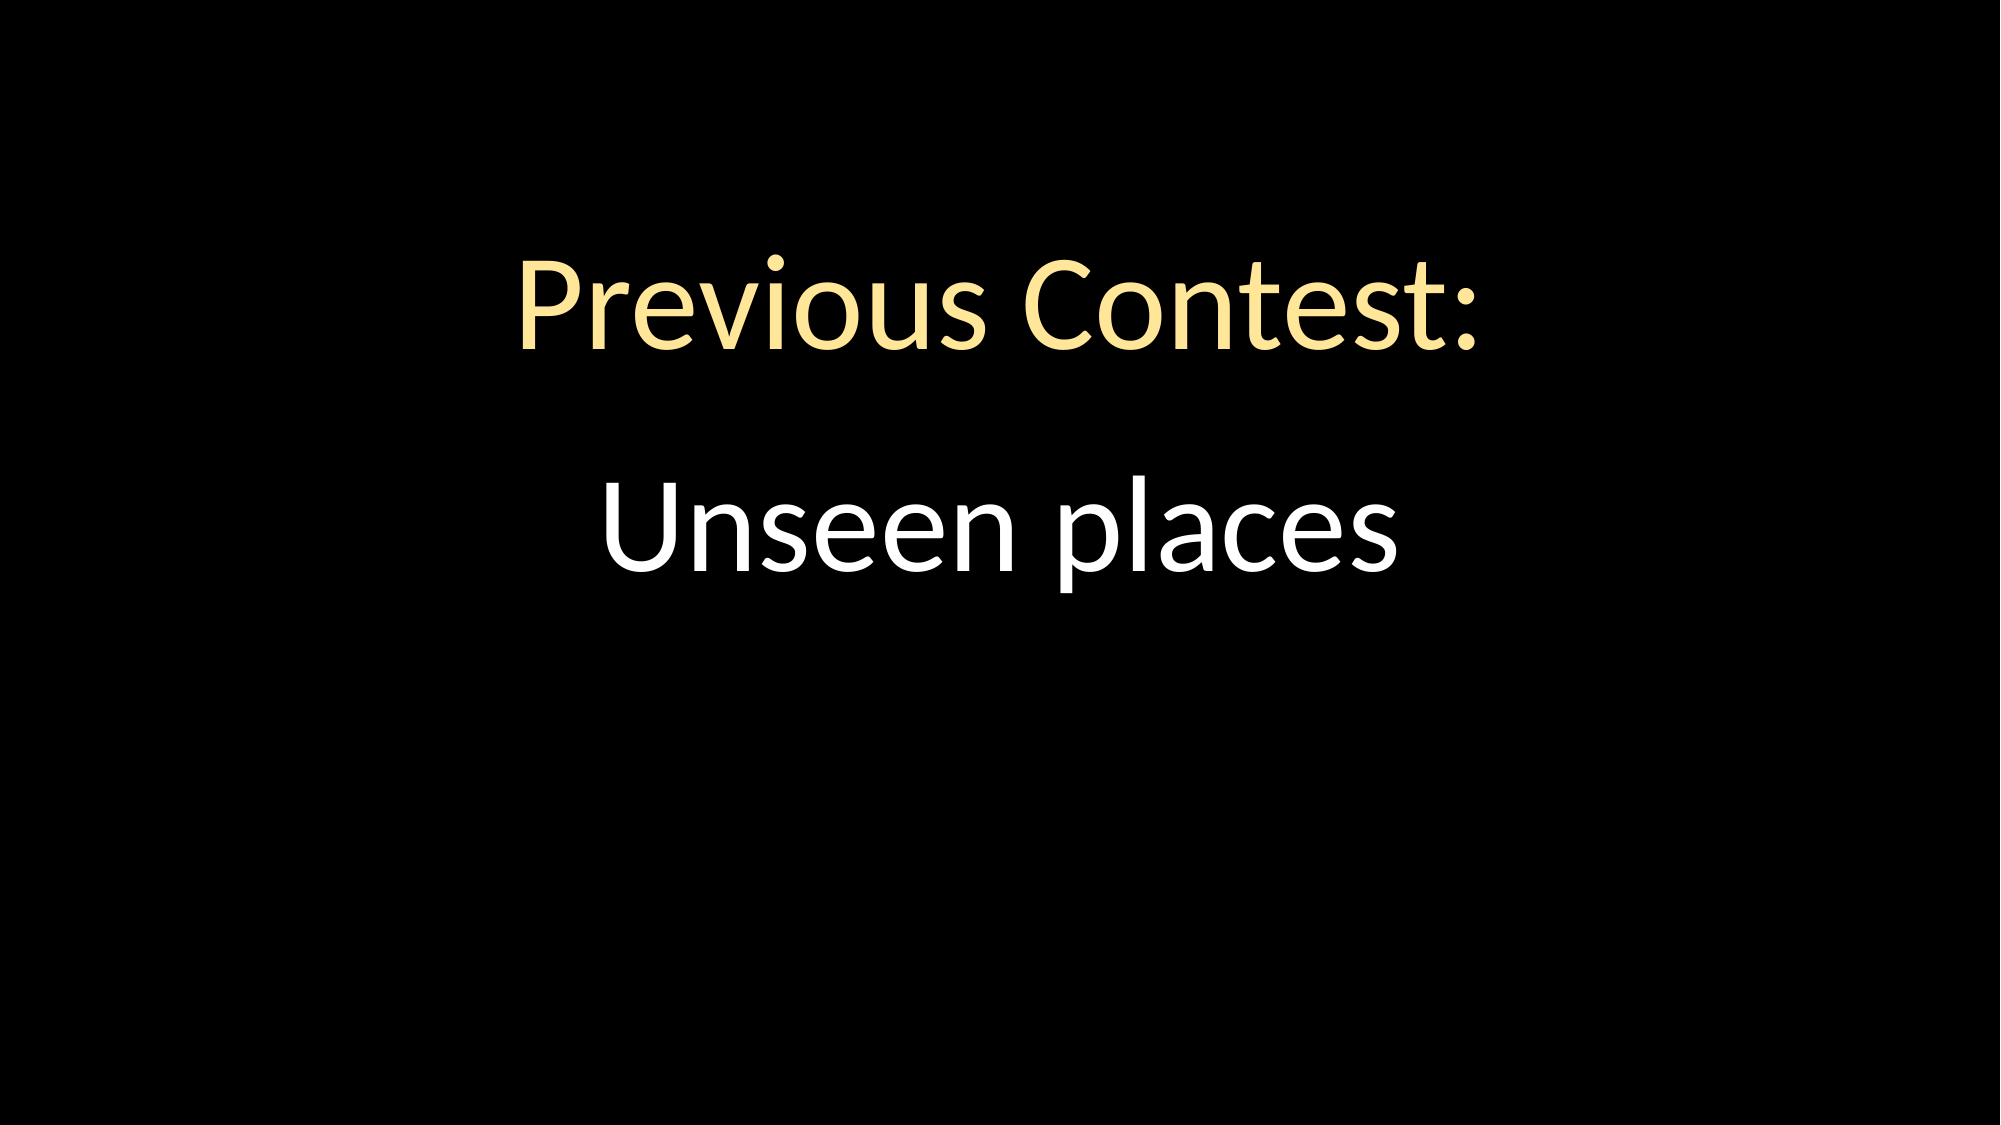

#

Previous Contest:
Unseen places
2025. 09. 29.

23